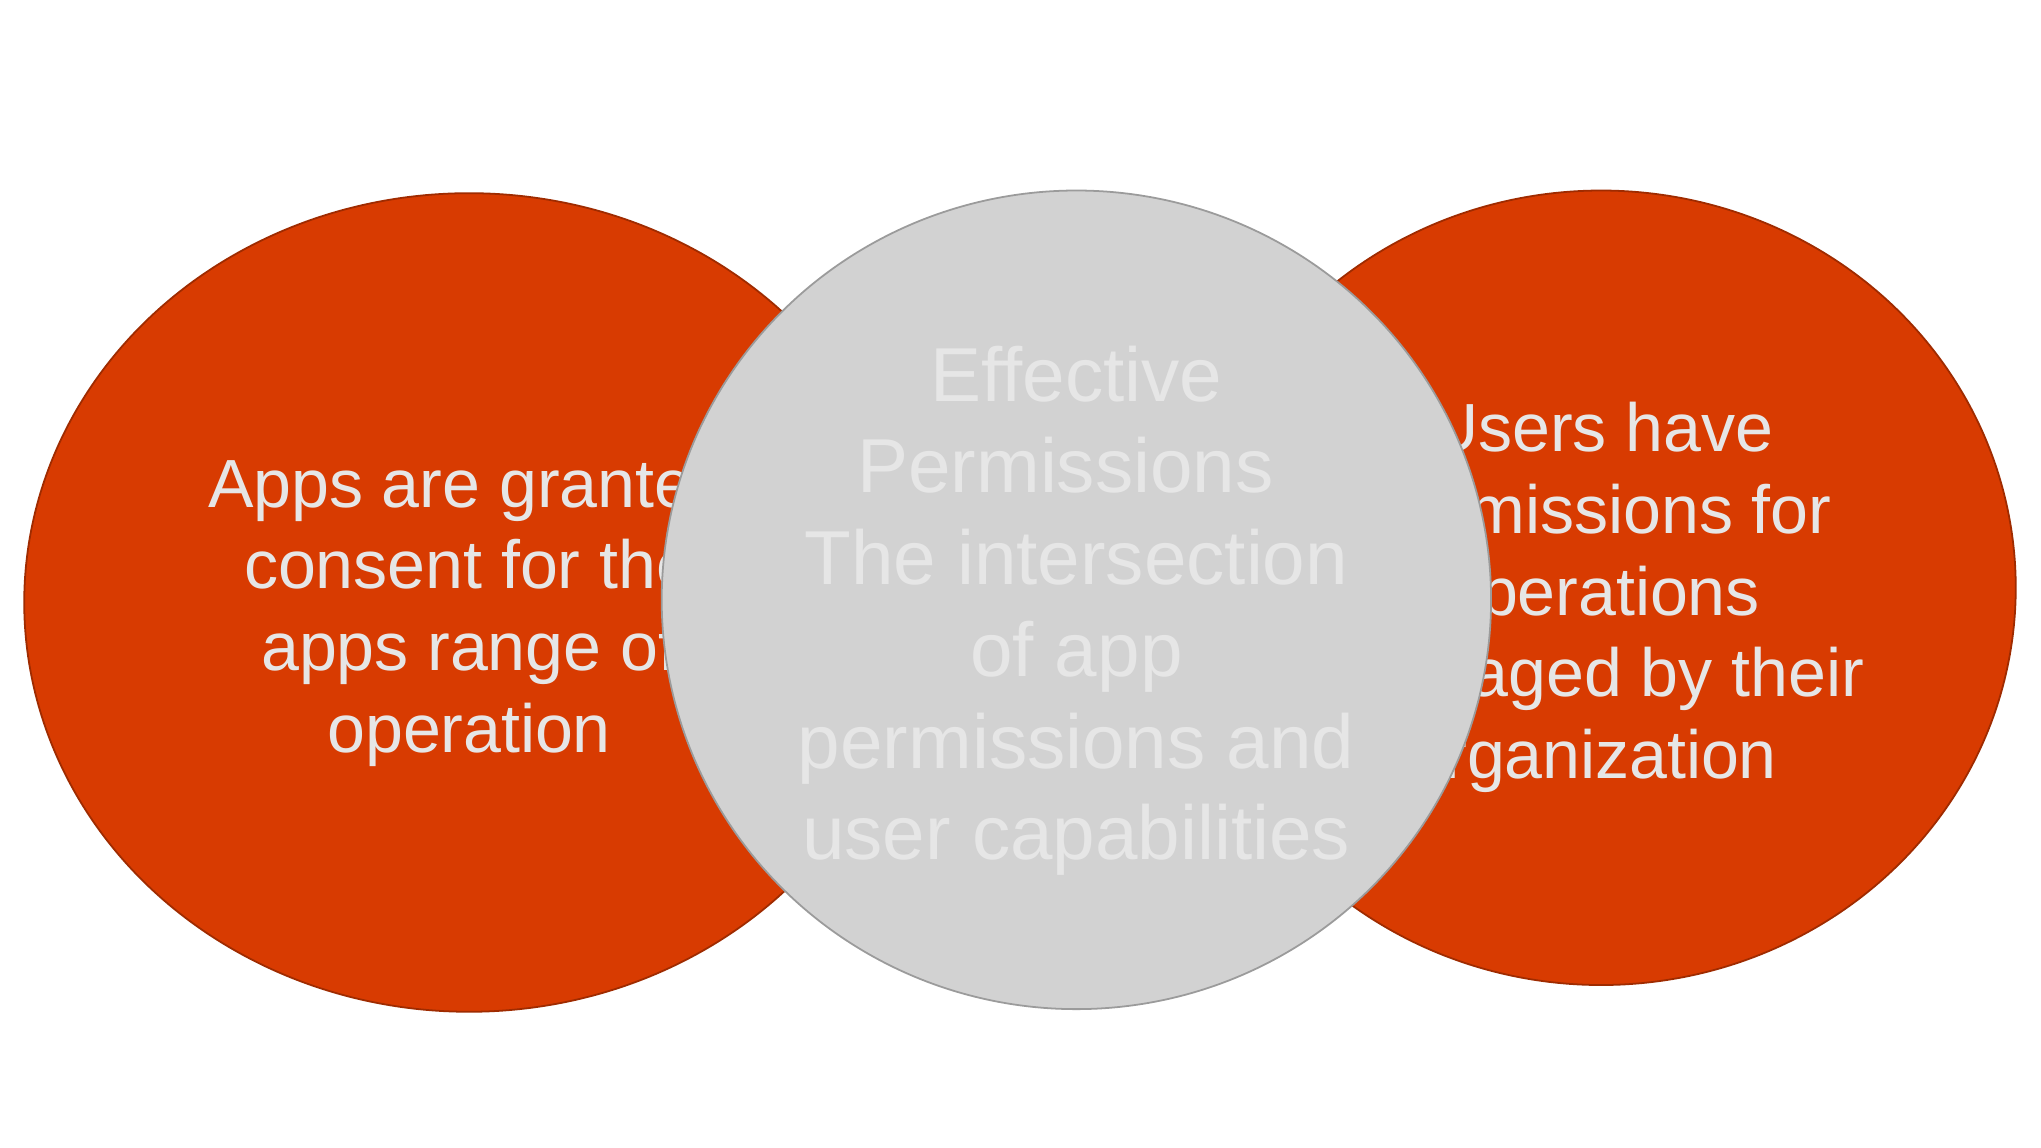

Effective Permissions
The intersection of app permissions and user capabilities
Users have permissions for operations managed by their organization
Apps are granted consent for the apps range of operation